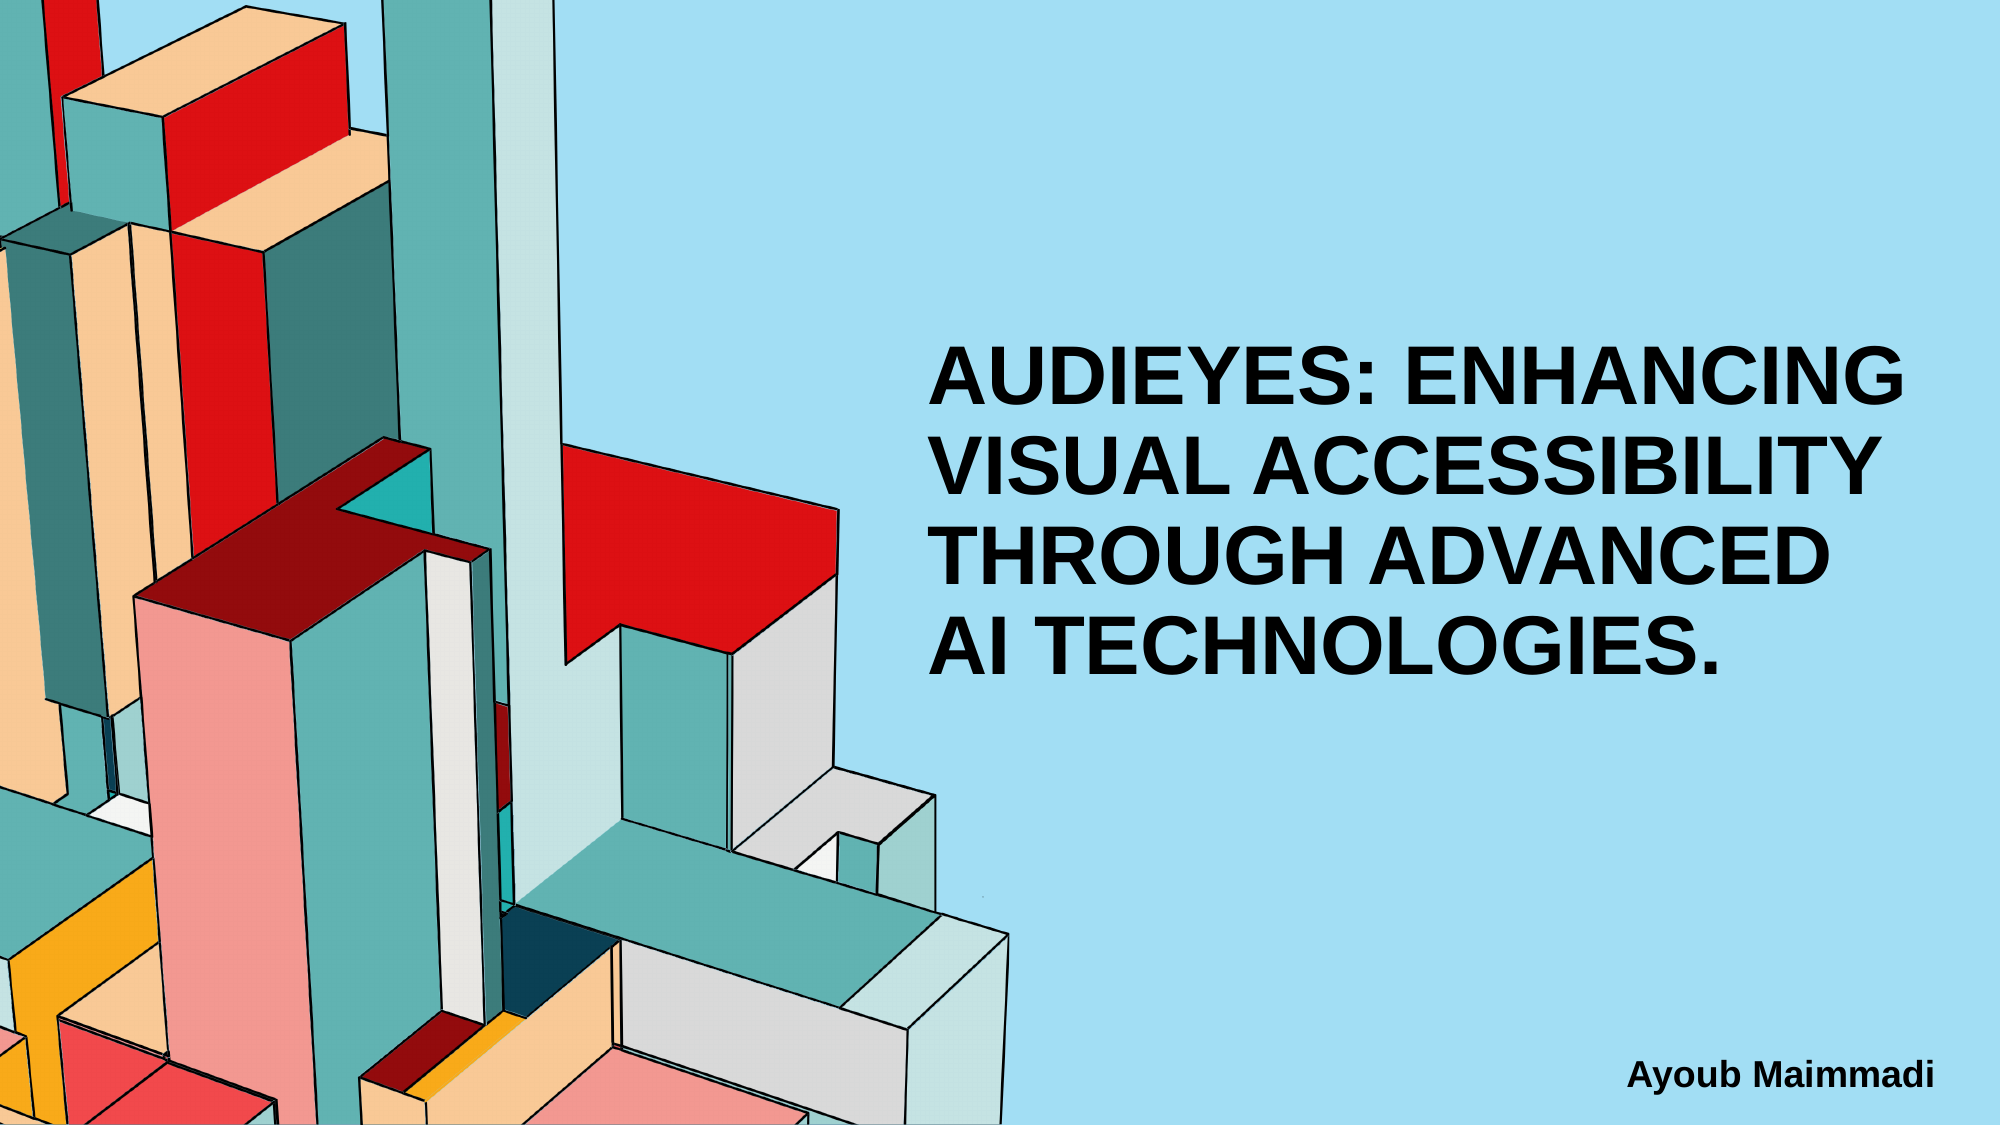

# Audieyes: Enhancing Visual Accessibility through Advanced AI Technologies.
Ayoub Maimmadi